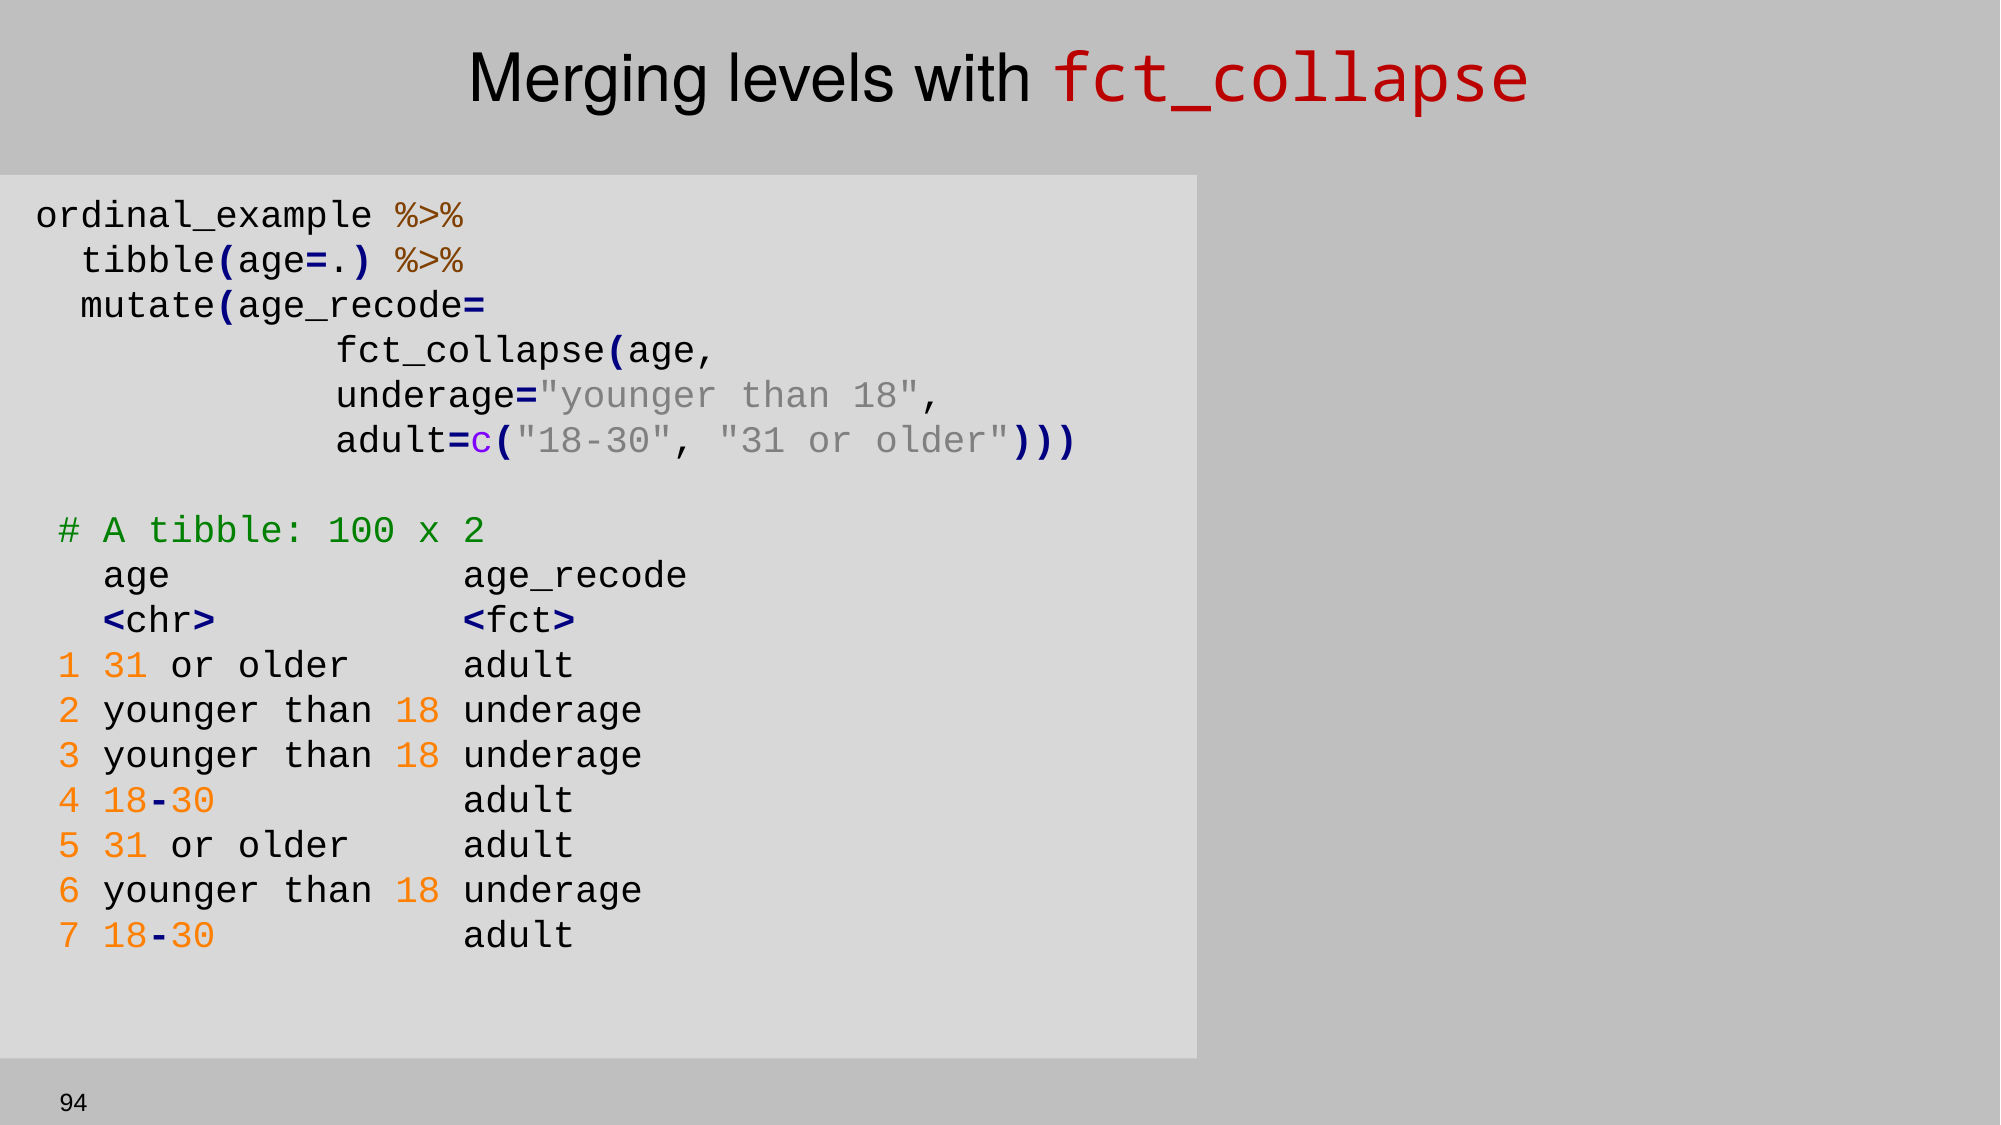

# Merging levels with fct_collapse
ordinal_example %>%
  tibble(age=.) %>%
  mutate(age_recode=
		fct_collapse(age,
		underage="younger than 18",
		adult=c("18-30", "31 or older")))

 # A tibble: 100 x 2
   age             age_recode
   <chr>           <fct>
 1 31 or older     adult
 2 younger than 18 underage
 3 younger than 18 underage
 4 18-30           adult
 5 31 or older     adult
 6 younger than 18 underage
 7 18-30           adult